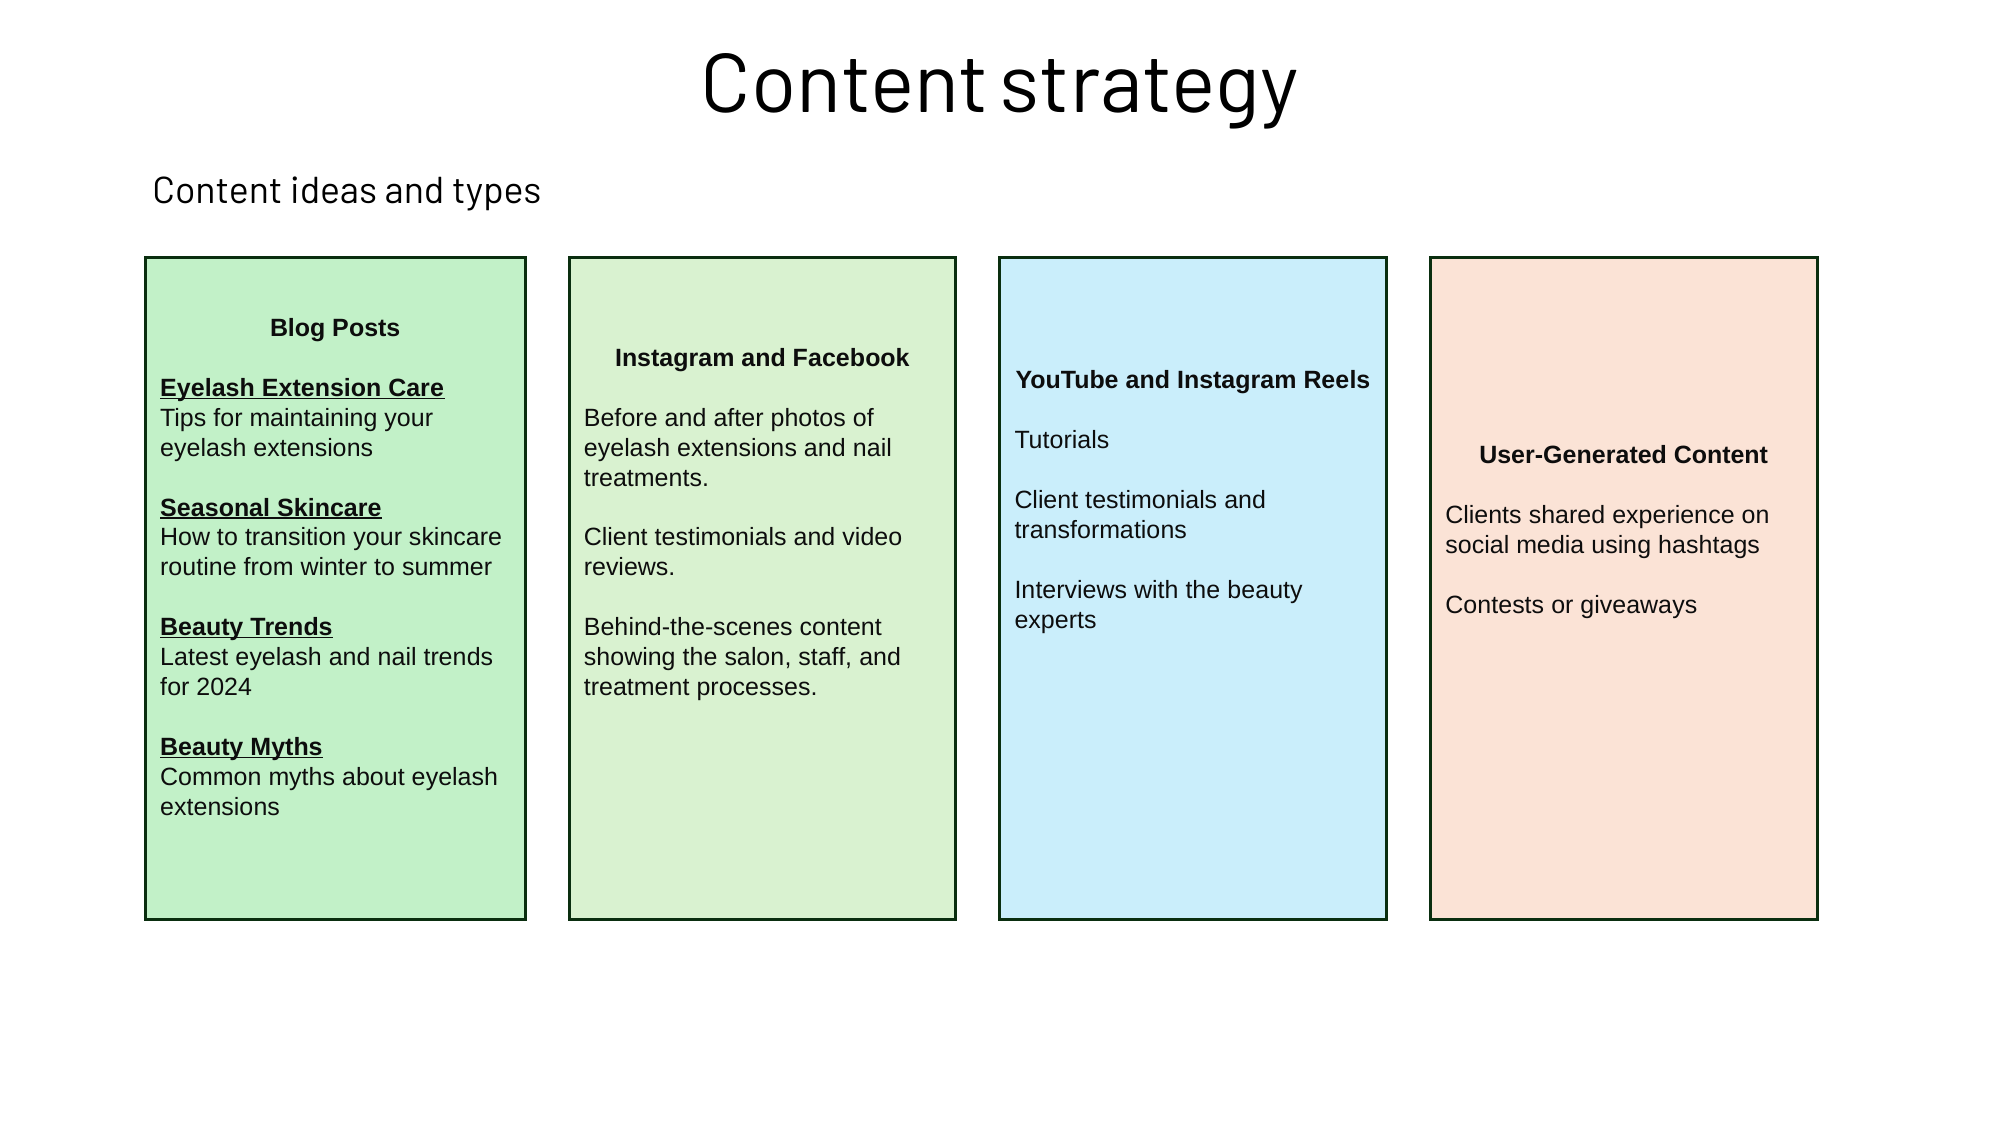

# Content strategy
Content ideas and types
Blog Posts

Eyelash Extension Care
Tips for maintaining your eyelash extensions

Seasonal Skincare
How to transition your skincare routine from winter to summer

Beauty Trends
Latest eyelash and nail trends for 2024

Beauty Myths
Common myths about eyelash extensions

Instagram and Facebook

Before and after photos of eyelash extensions and nail treatments.

Client testimonials and video reviews.

Behind-the-scenes content showing the salon, staff, and treatment processes.

YouTube and Instagram Reels

Tutorials

Client testimonials and transformations

Interviews with the beauty experts

User-Generated Content

Clients shared experience on social media using hashtags

Contests or giveaways